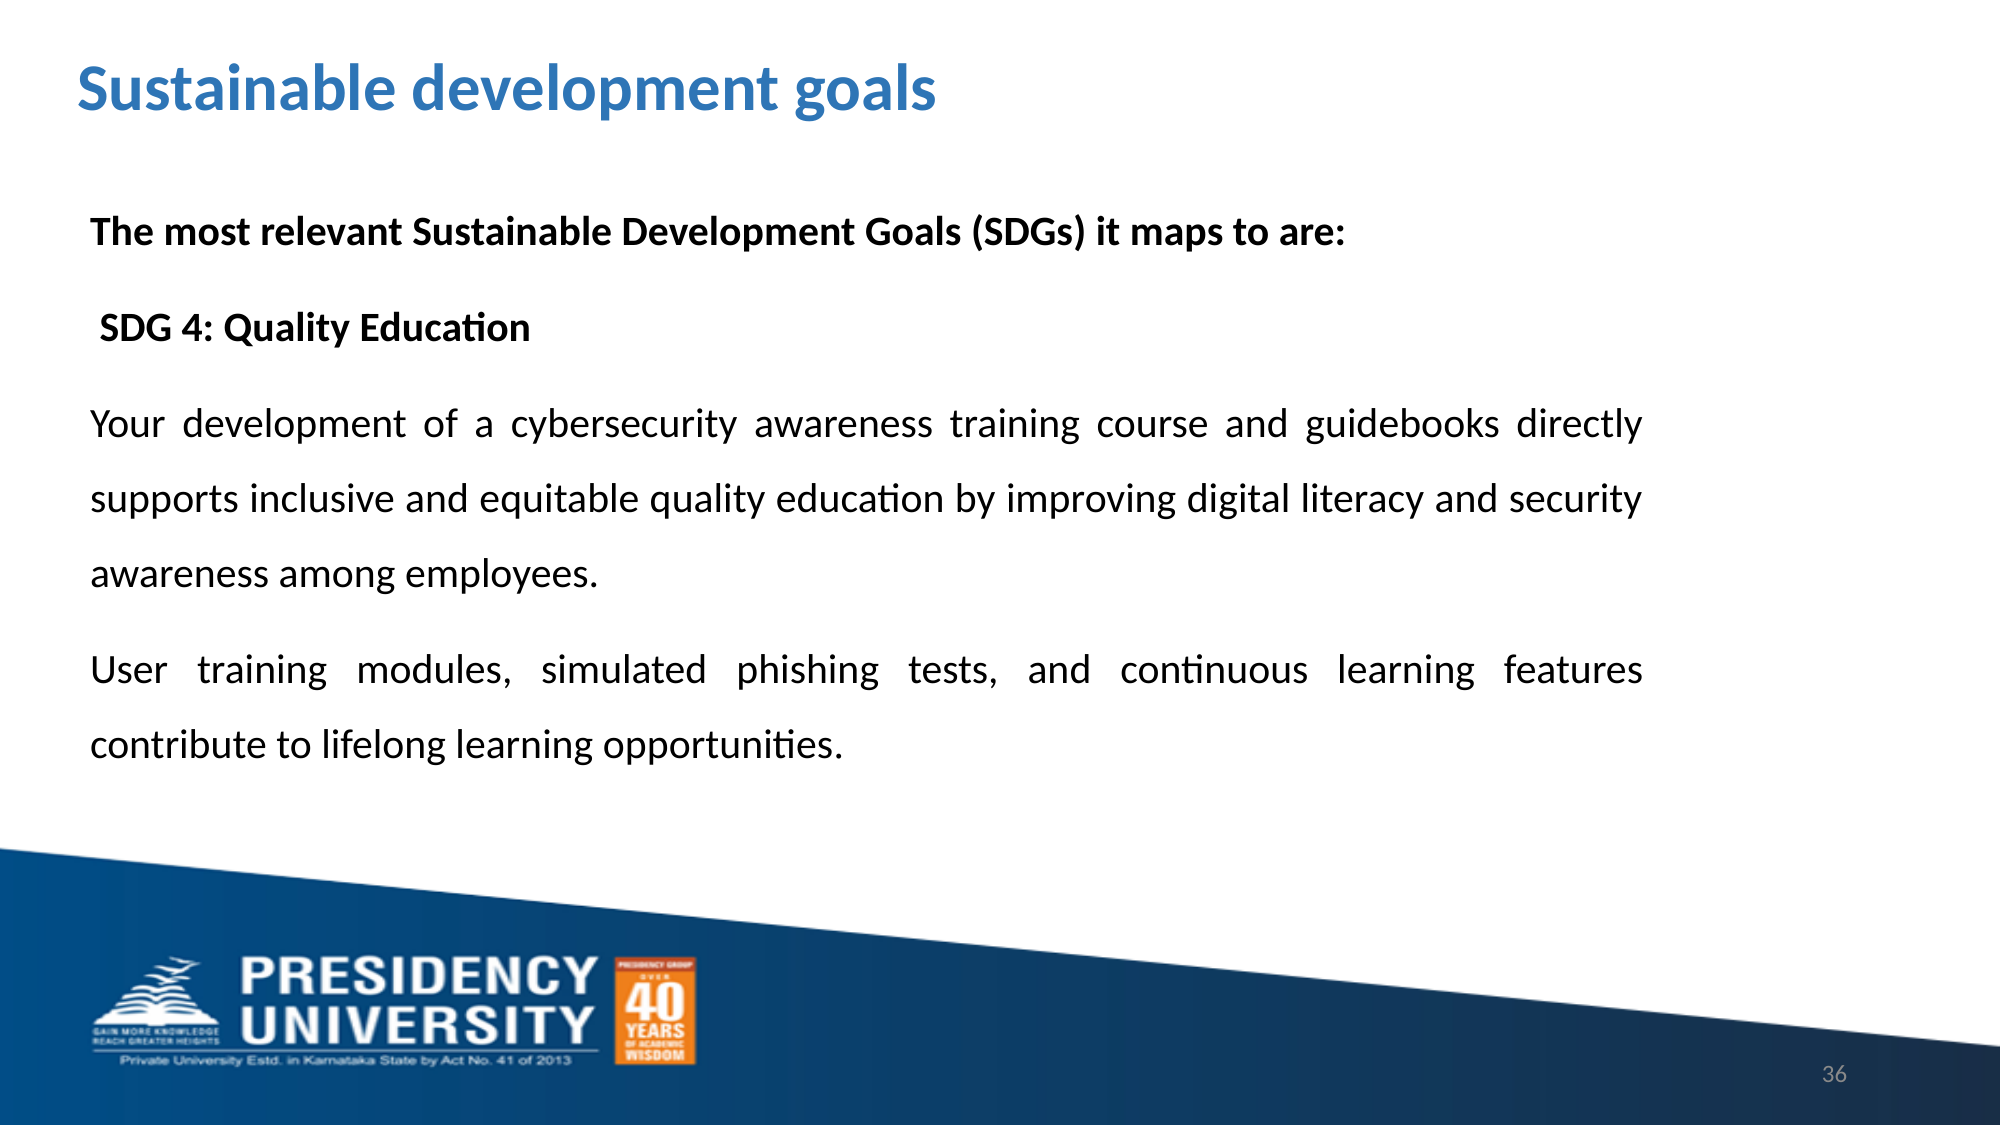

# Sustainable development goals
The most relevant Sustainable Development Goals (SDGs) it maps to are:
 SDG 4: Quality Education
Your development of a cybersecurity awareness training course and guidebooks directly supports inclusive and equitable quality education by improving digital literacy and security awareness among employees.
User training modules, simulated phishing tests, and continuous learning features contribute to lifelong learning opportunities.

36